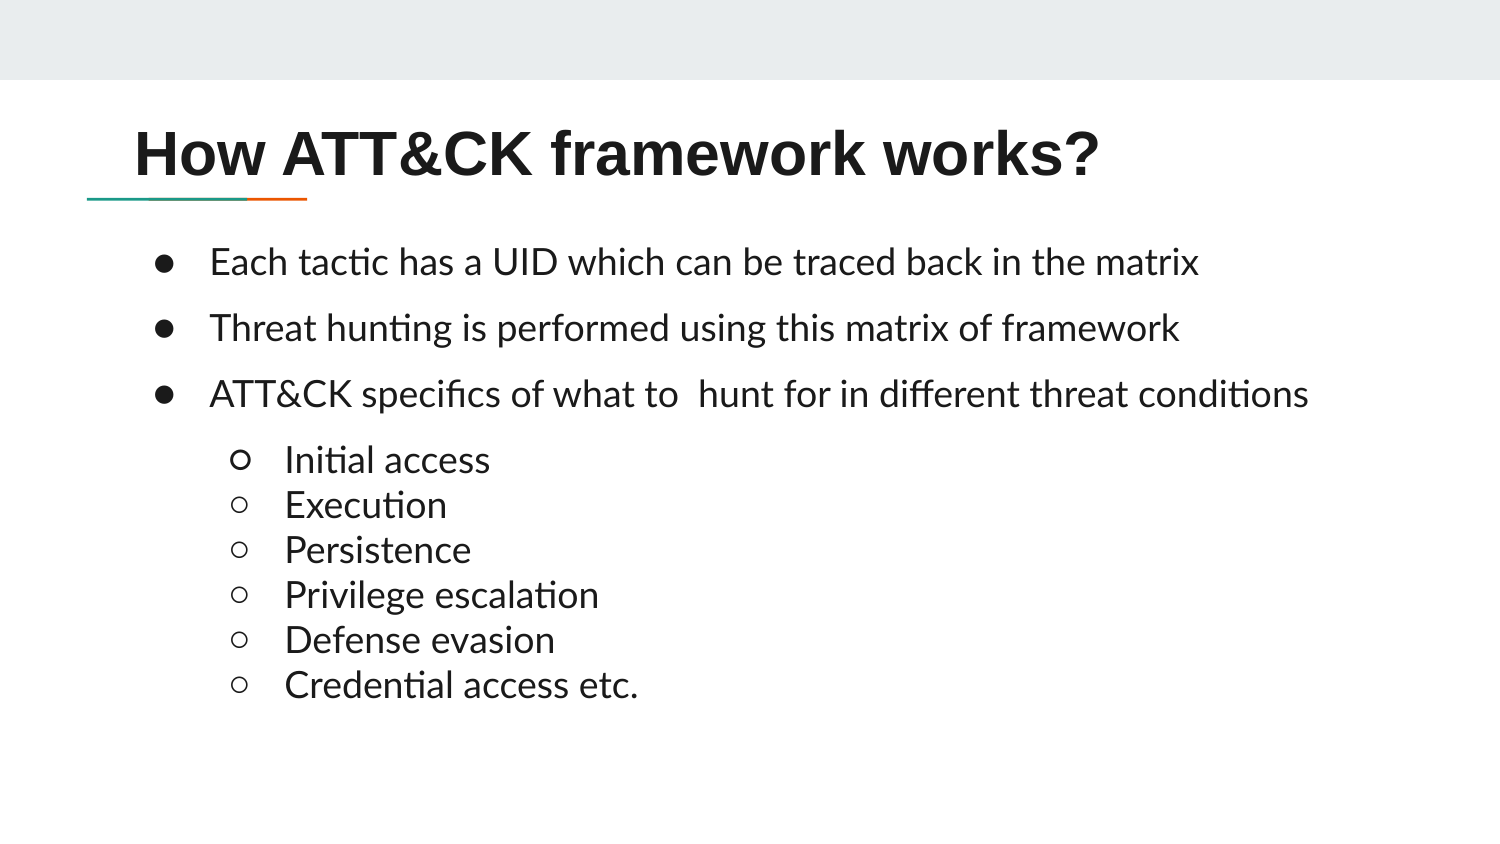

# How ATT&CK framework works?
Each tactic has a UID which can be traced back in the matrix
Threat hunting is performed using this matrix of framework
ATT&CK specifics of what to  hunt for in different threat conditions
Initial access
Execution
Persistence
Privilege escalation
Defense evasion
Credential access etc.